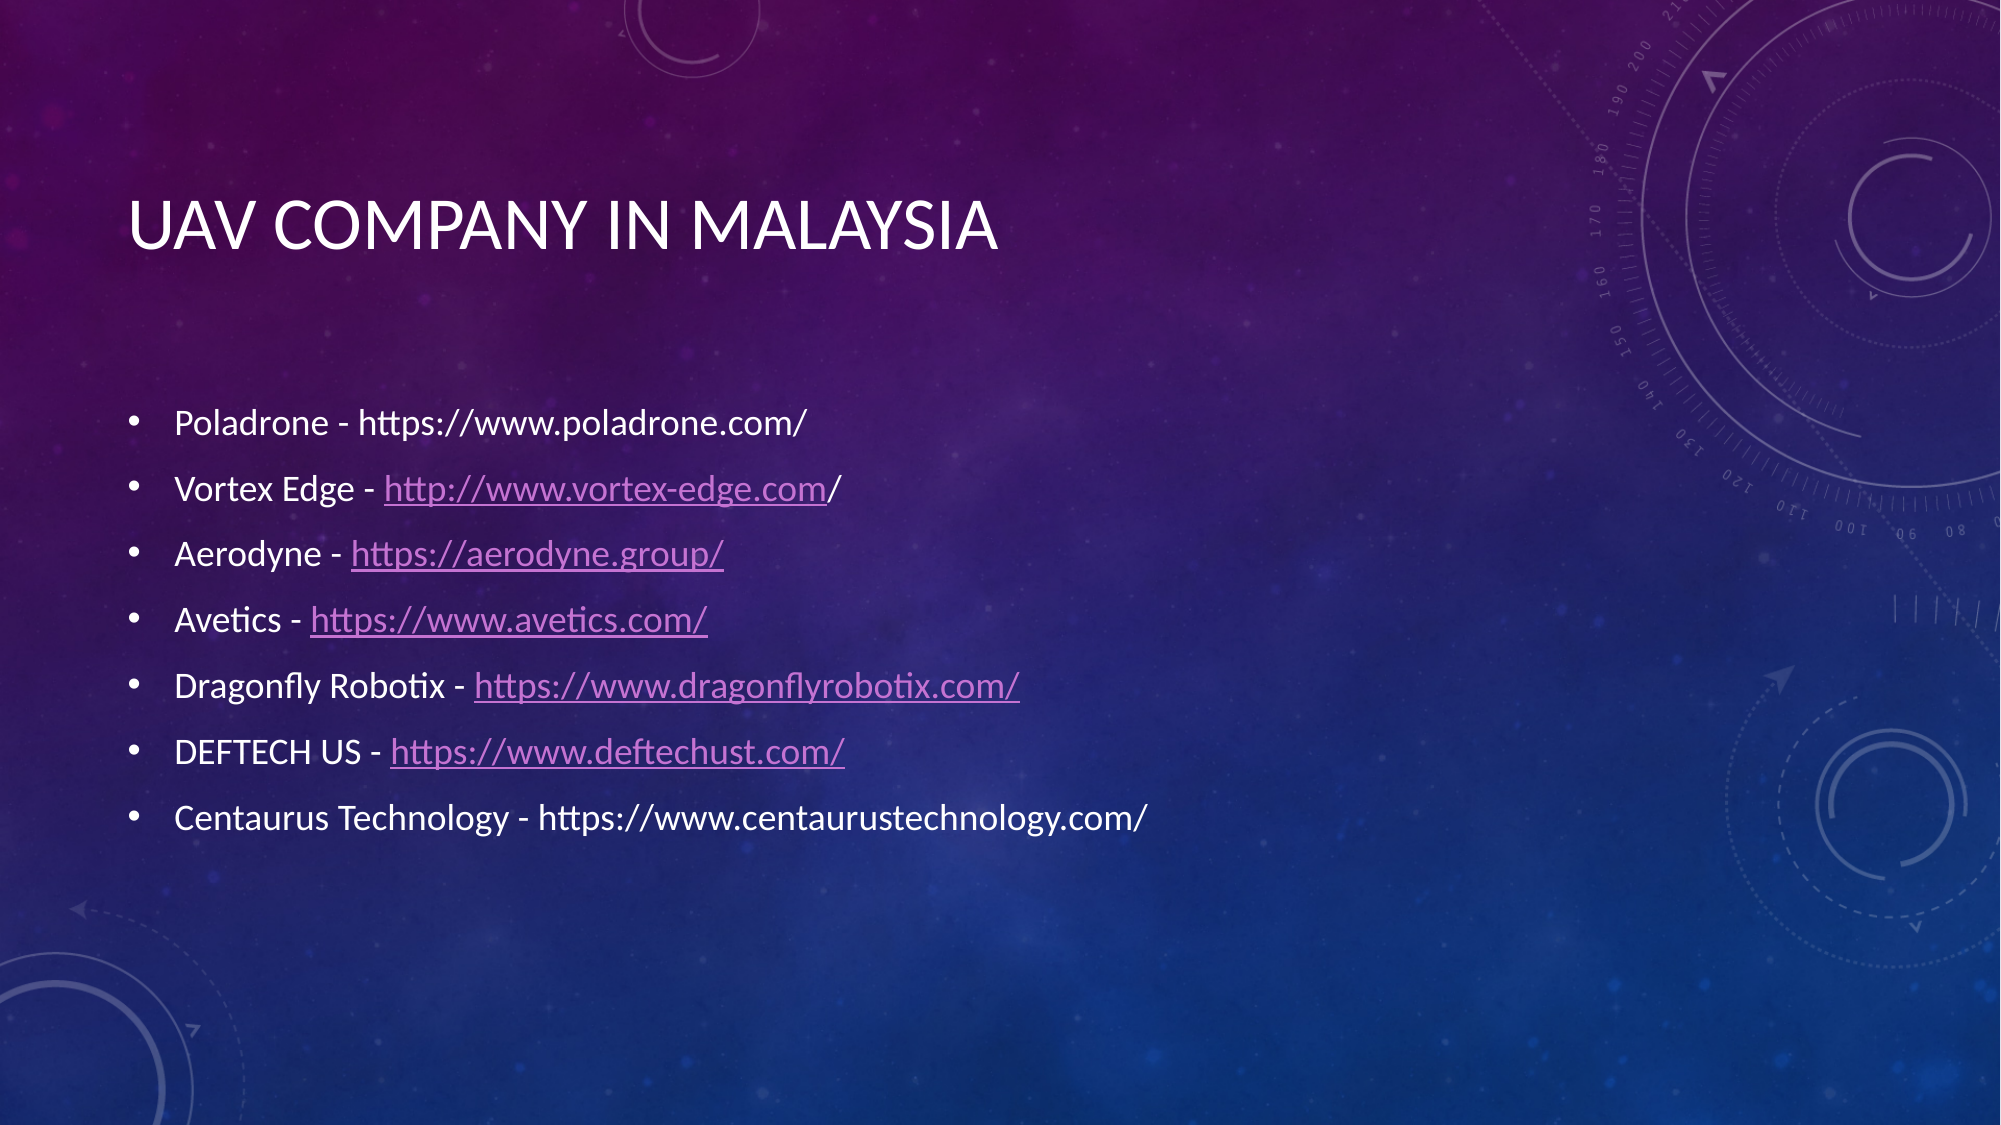

# UAV COMPANY IN MALAYSIA
Poladrone - https://www.poladrone.com/
Vortex Edge - http://www.vortex-edge.com/
Aerodyne - https://aerodyne.group/
Avetics - https://www.avetics.com/
Dragonfly Robotix - https://www.dragonflyrobotix.com/
DEFTECH US - https://www.deftechust.com/
Centaurus Technology - https://www.centaurustechnology.com/